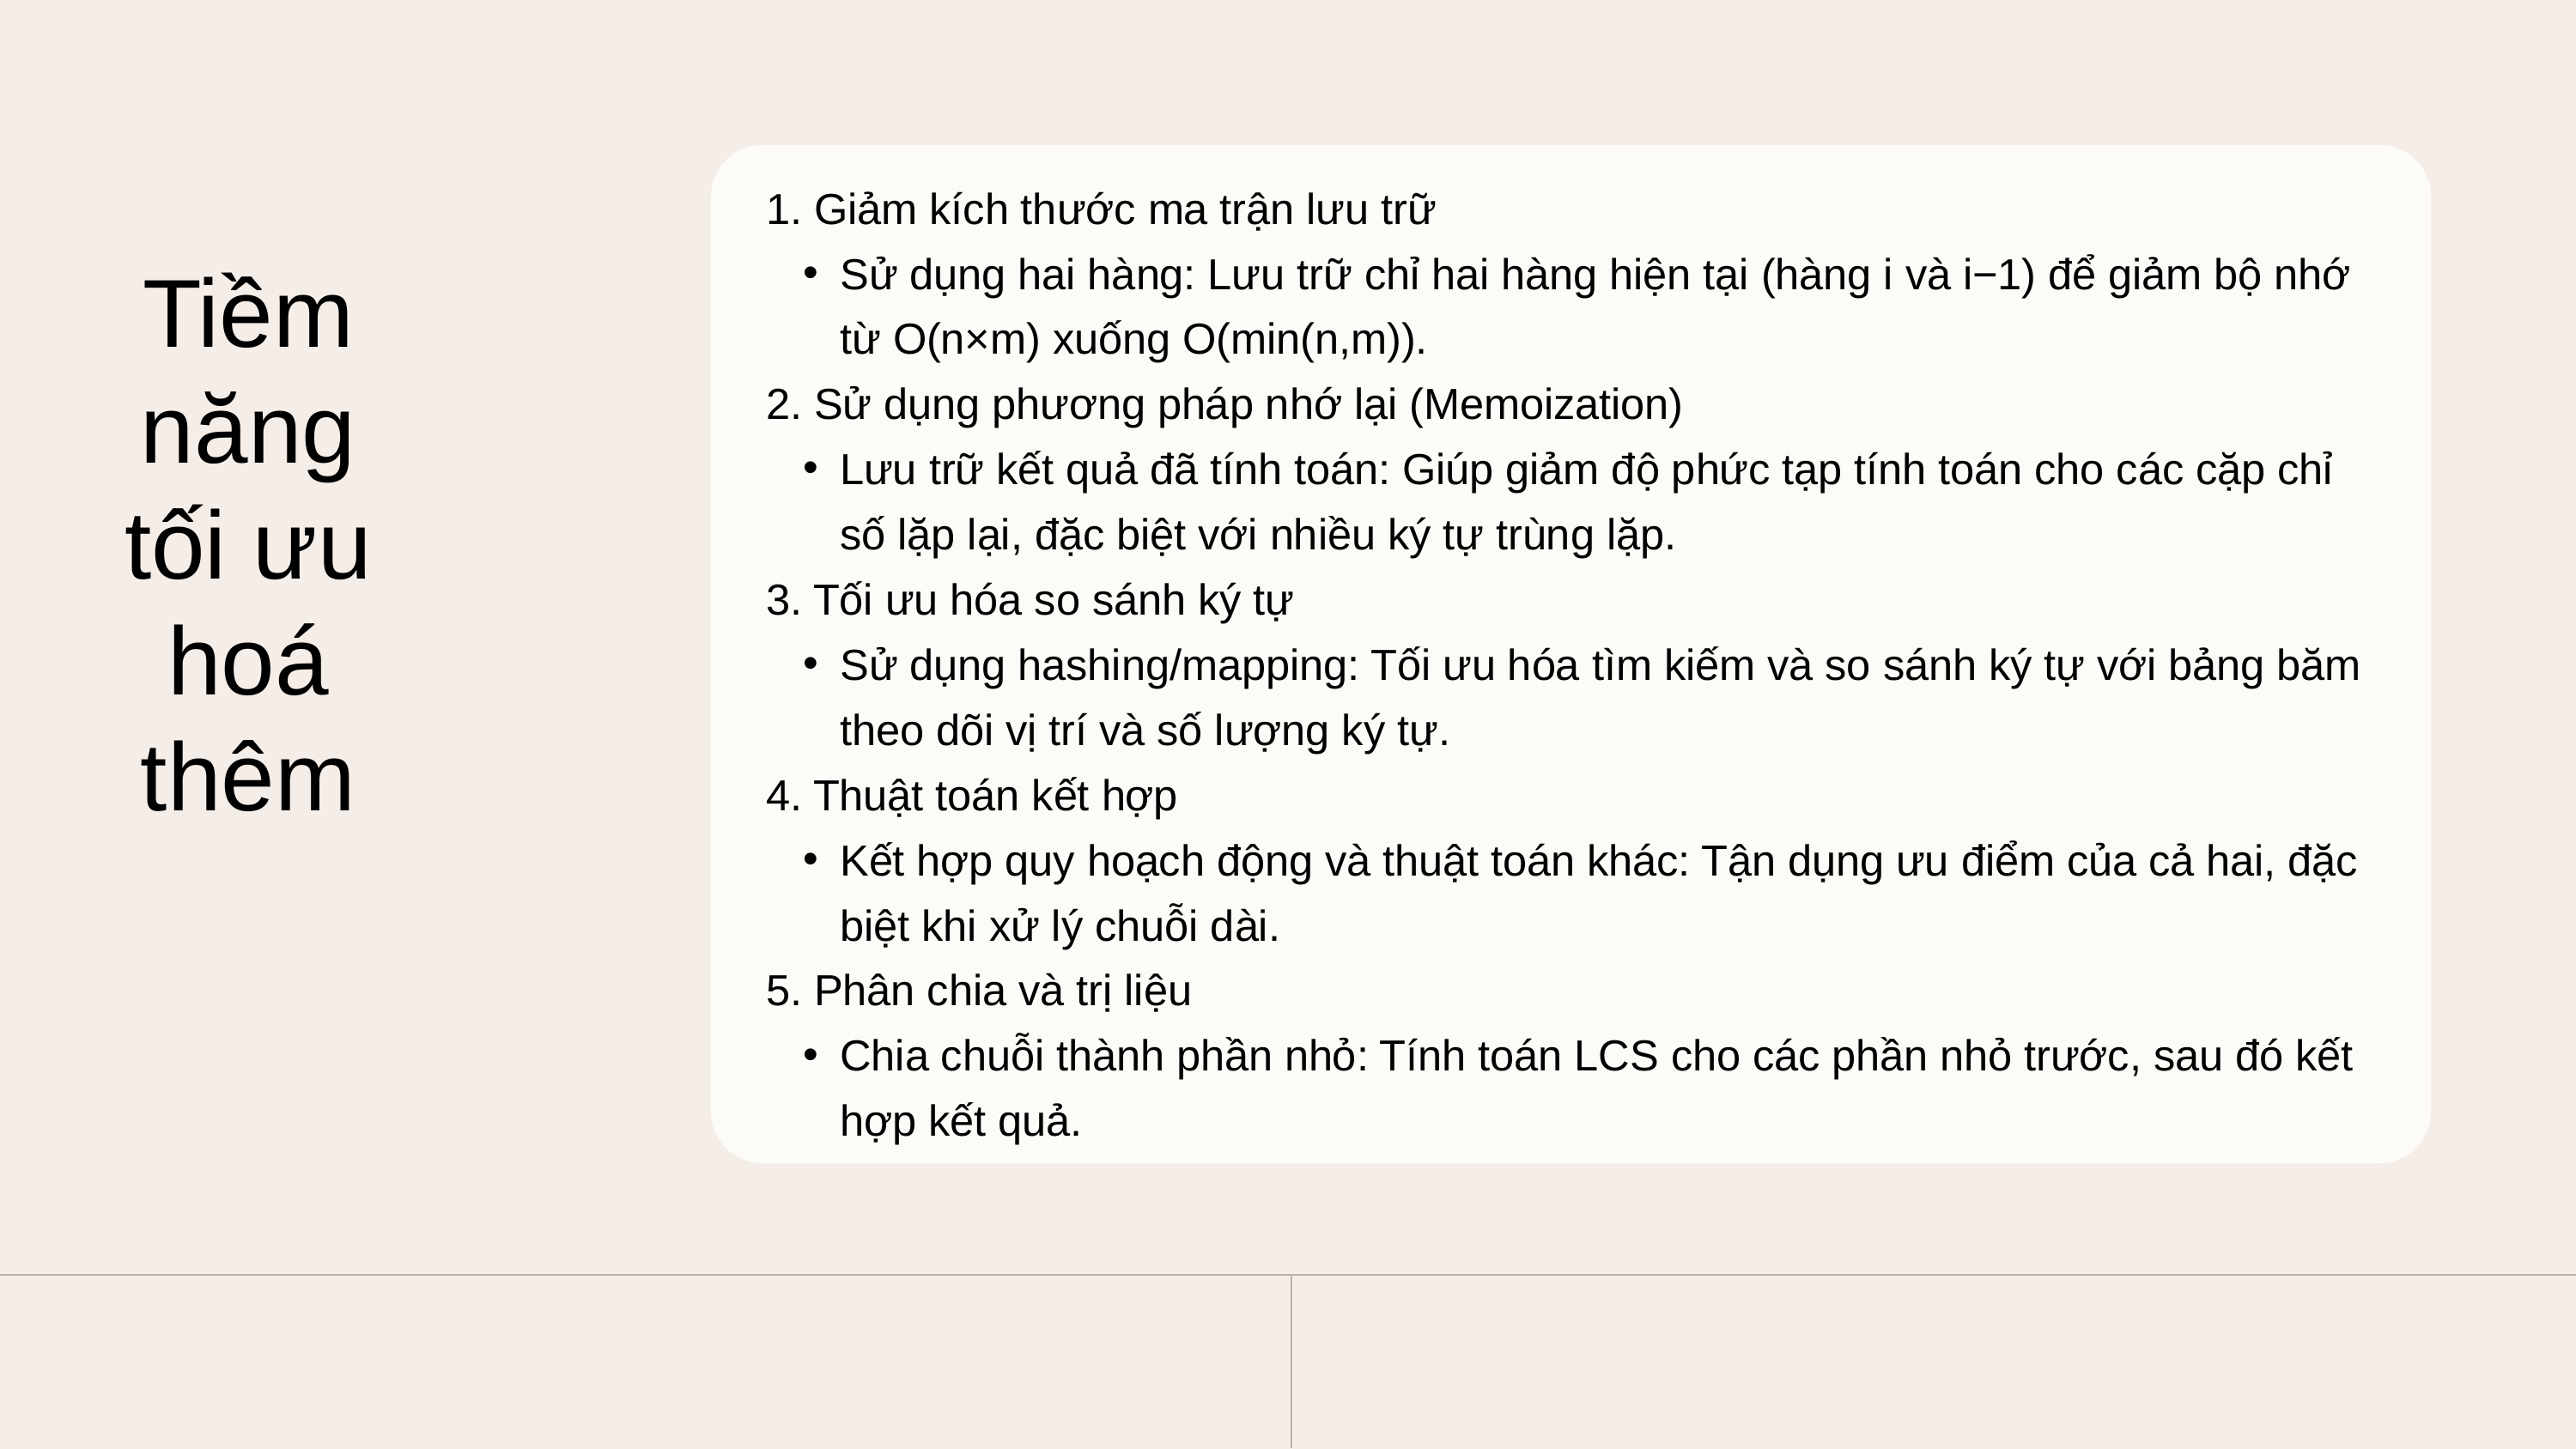

1. Giảm kích thước ma trận lưu trữ
Sử dụng hai hàng: Lưu trữ chỉ hai hàng hiện tại (hàng i và i−1) để giảm bộ nhớ từ O(n×m) xuống O(min⁡(n,m)).
2. Sử dụng phương pháp nhớ lại (Memoization)
Lưu trữ kết quả đã tính toán: Giúp giảm độ phức tạp tính toán cho các cặp chỉ số lặp lại, đặc biệt với nhiều ký tự trùng lặp.
3. Tối ưu hóa so sánh ký tự
Sử dụng hashing/mapping: Tối ưu hóa tìm kiếm và so sánh ký tự với bảng băm theo dõi vị trí và số lượng ký tự.
4. Thuật toán kết hợp
Kết hợp quy hoạch động và thuật toán khác: Tận dụng ưu điểm của cả hai, đặc biệt khi xử lý chuỗi dài.
5. Phân chia và trị liệu
Chia chuỗi thành phần nhỏ: Tính toán LCS cho các phần nhỏ trước, sau đó kết hợp kết quả.

Tiềm năng tối ưu hoá thêm